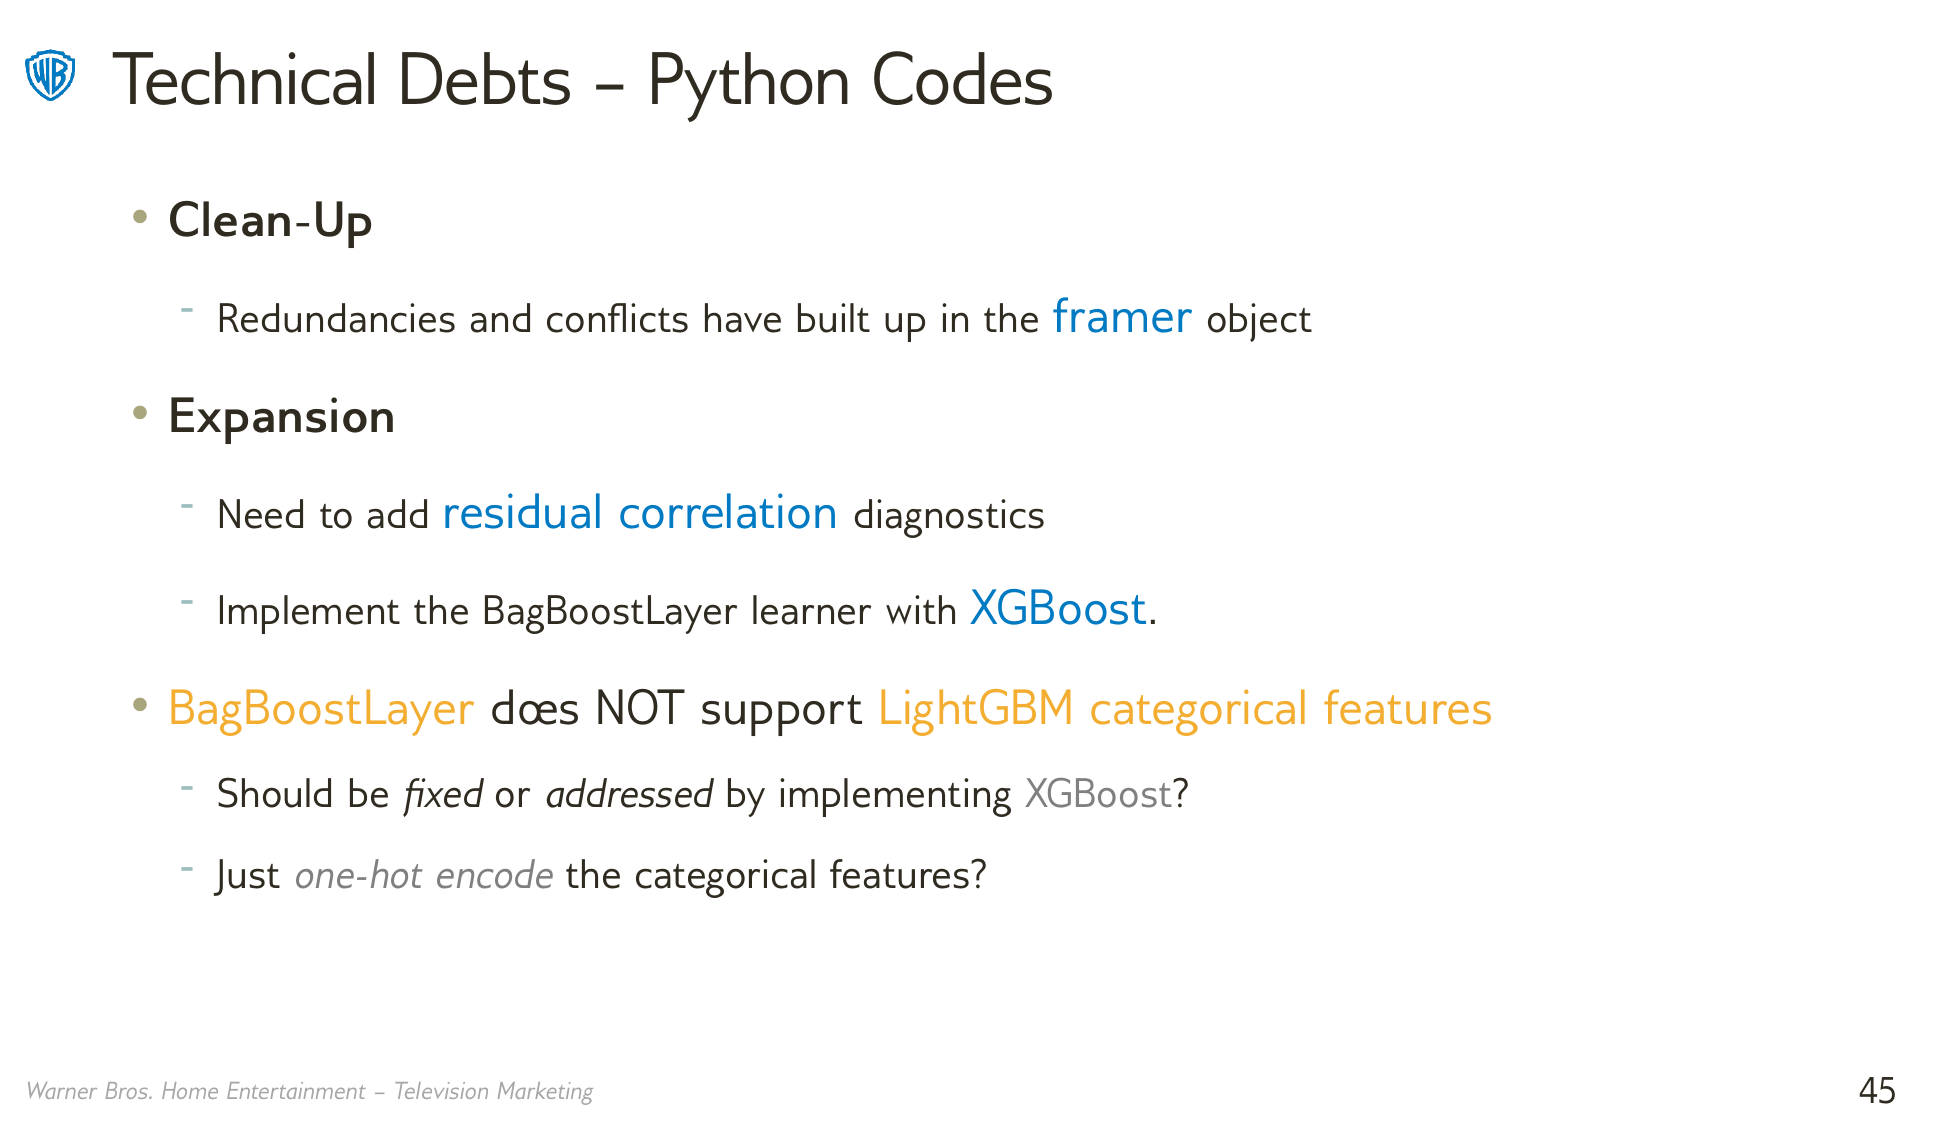

# Technical Debts – Python Codes
Clean-Up
Redundancies and conflicts have built up in the framer object
Expansion
Need to add residual correlation diagnostics
Implement the BagBoostLayer learner with XGBoost.
BagBoostLayer does NOT support LightGBM categorical features
Should be fixed or addressed by implementing XGBoost?
Just one-hot encode the categorical features?
45
Warner Bros. Home Entertainment – Television Marketing